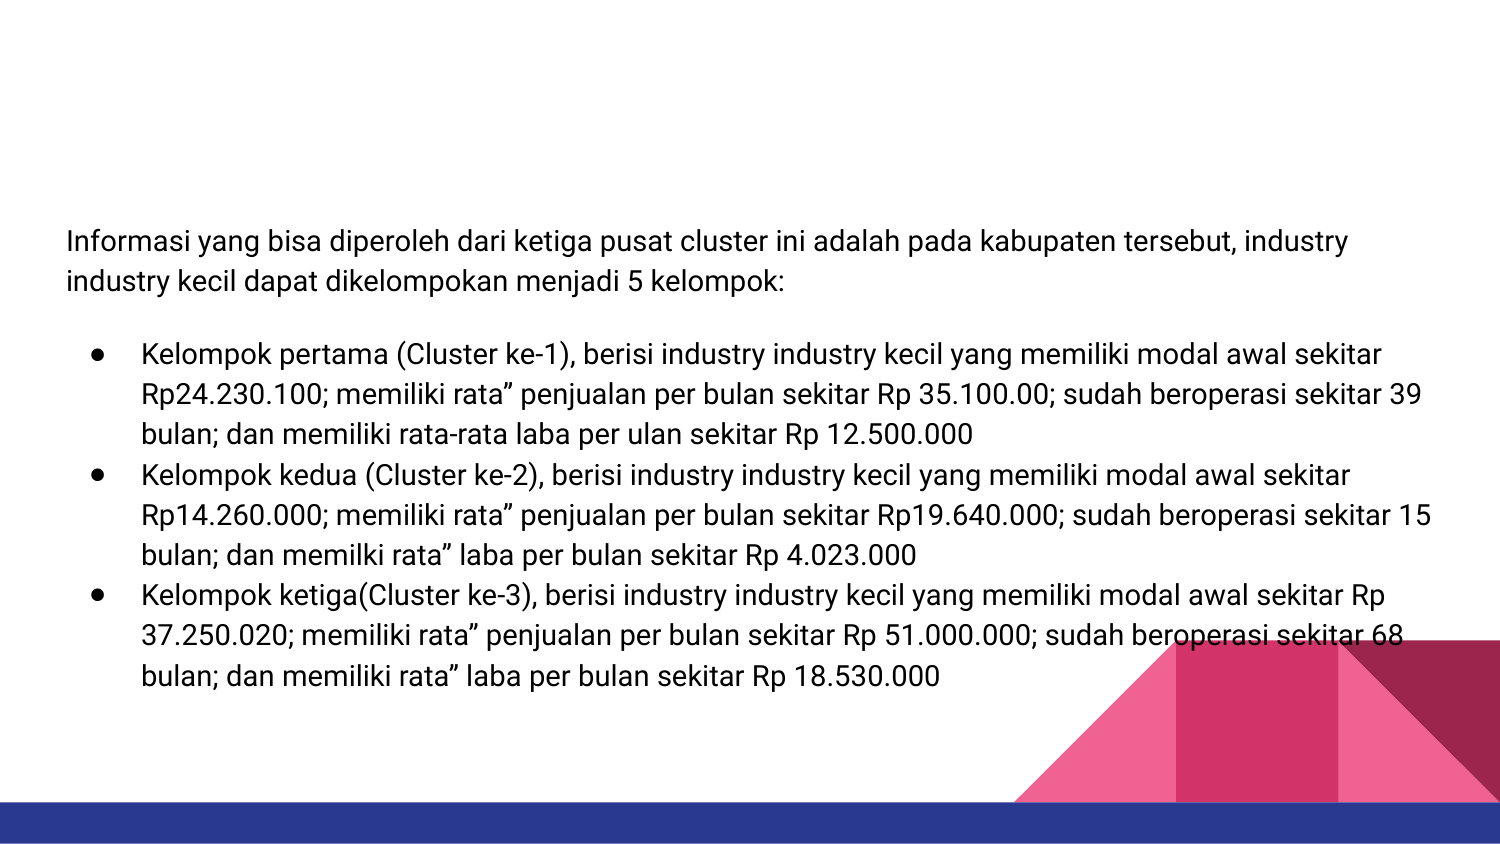

#
Informasi yang bisa diperoleh dari ketiga pusat cluster ini adalah pada kabupaten tersebut, industry industry kecil dapat dikelompokan menjadi 5 kelompok:
Kelompok pertama (Cluster ke-1), berisi industry industry kecil yang memiliki modal awal sekitar Rp24.230.100; memiliki rata” penjualan per bulan sekitar Rp 35.100.00; sudah beroperasi sekitar 39 bulan; dan memiliki rata-rata laba per ulan sekitar Rp 12.500.000
Kelompok kedua (Cluster ke-2), berisi industry industry kecil yang memiliki modal awal sekitar Rp14.260.000; memiliki rata” penjualan per bulan sekitar Rp19.640.000; sudah beroperasi sekitar 15 bulan; dan memilki rata” laba per bulan sekitar Rp 4.023.000
Kelompok ketiga(Cluster ke-3), berisi industry industry kecil yang memiliki modal awal sekitar Rp 37.250.020; memiliki rata” penjualan per bulan sekitar Rp 51.000.000; sudah beroperasi sekitar 68 bulan; dan memiliki rata” laba per bulan sekitar Rp 18.530.000